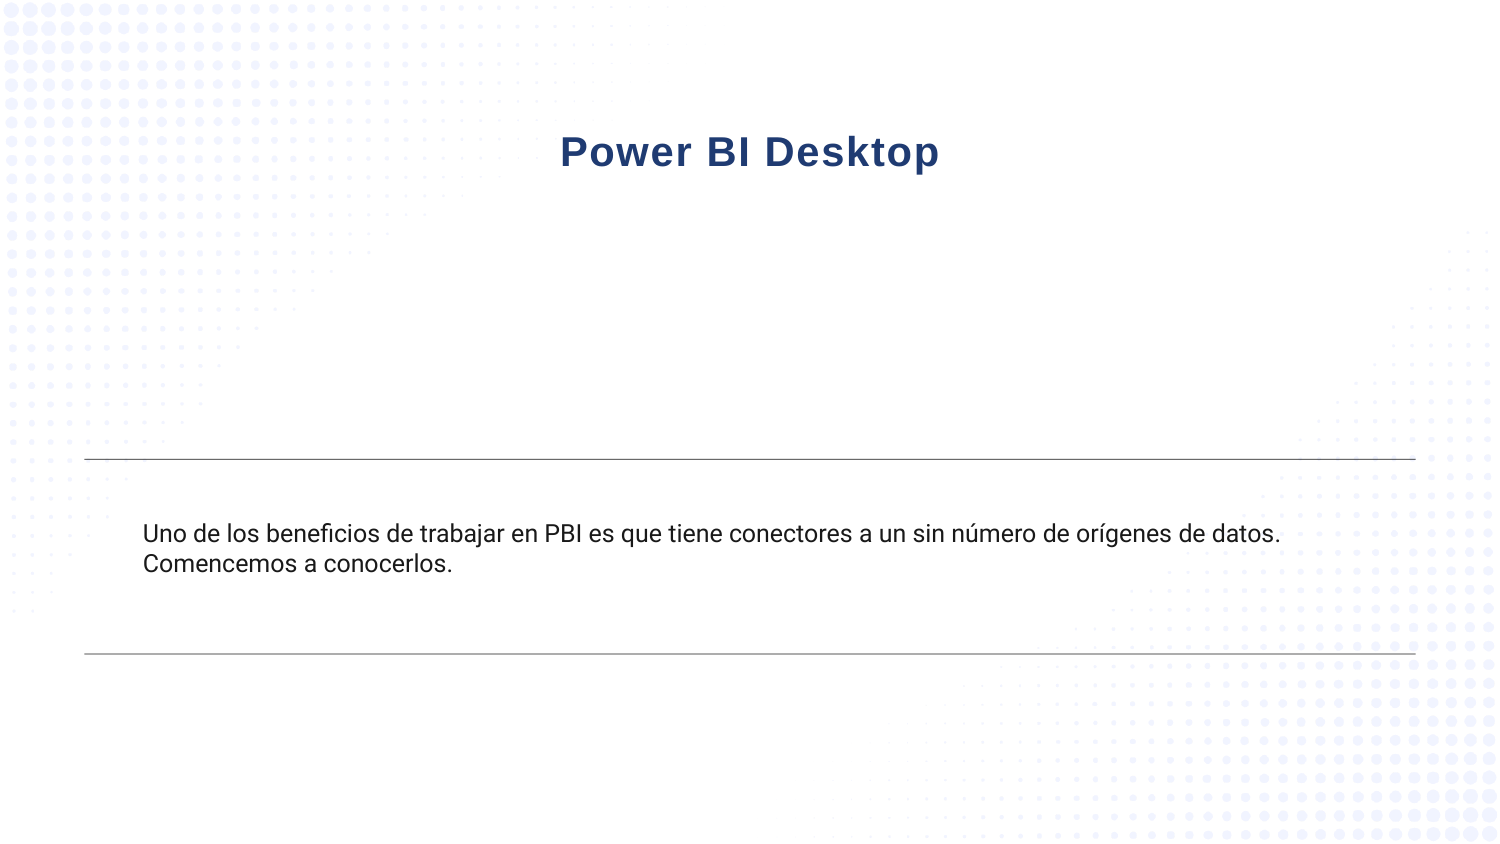

Power BI Desktop

Uno de los beneficios de trabajar en PBI es que tiene conectores a un sin número de orígenes de datos.
Comencemos a conocerlos.